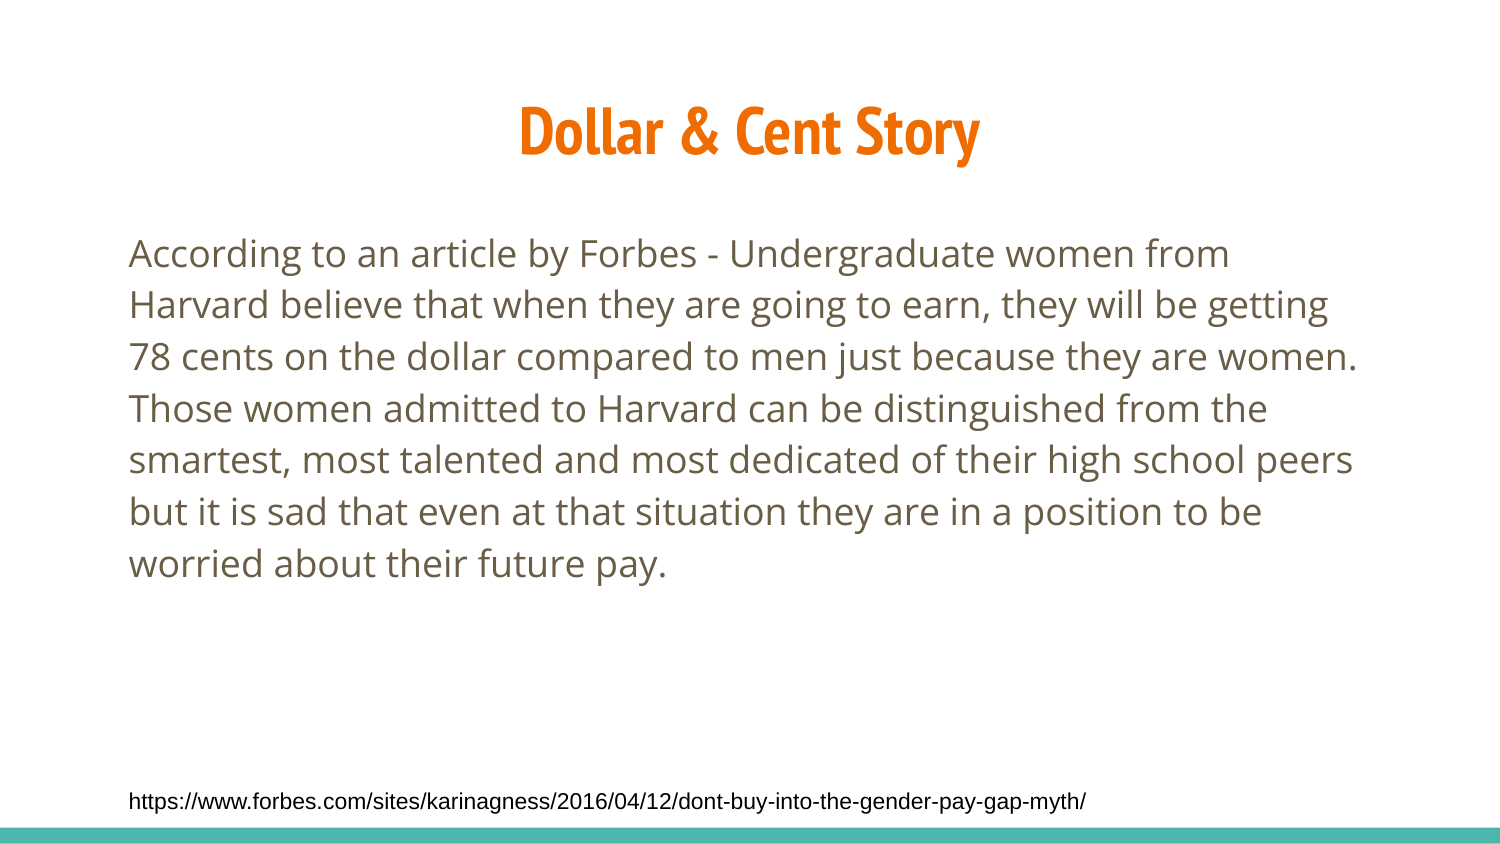

# Dollar & Cent Story
According to an article by Forbes - Undergraduate women from Harvard believe that when they are going to earn, they will be getting 78 cents on the dollar compared to men just because they are women. Those women admitted to Harvard can be distinguished from the smartest, most talented and most dedicated of their high school peers but it is sad that even at that situation they are in a position to be worried about their future pay.
https://www.forbes.com/sites/karinagness/2016/04/12/dont-buy-into-the-gender-pay-gap-myth/